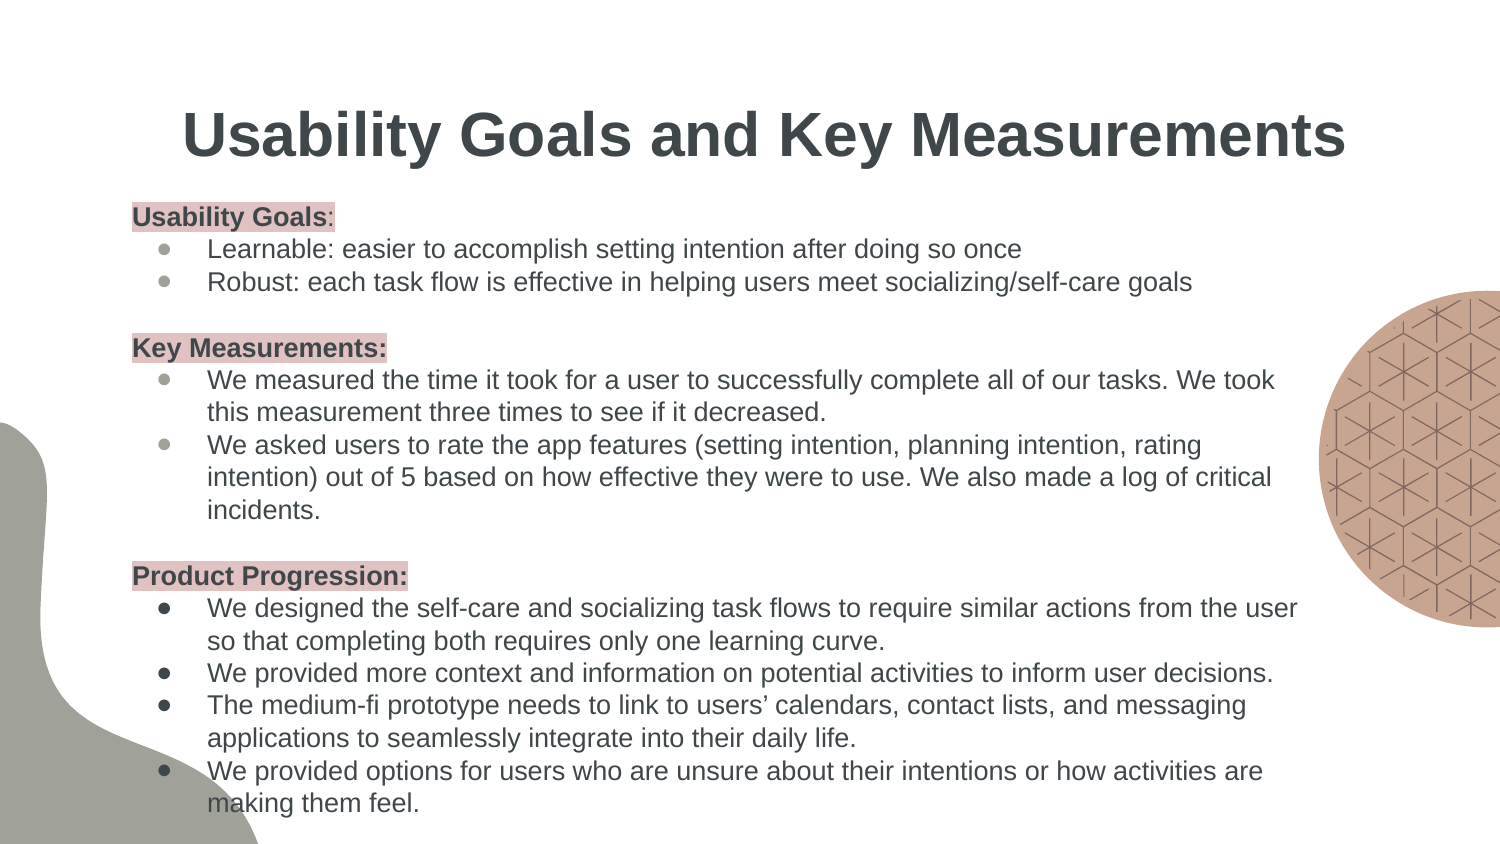

# Usability Goals and Key Measurements
Usability Goals:
Learnable: easier to accomplish setting intention after doing so once
Robust: each task flow is effective in helping users meet socializing/self-care goals
Key Measurements:
We measured the time it took for a user to successfully complete all of our tasks. We took this measurement three times to see if it decreased.
We asked users to rate the app features (setting intention, planning intention, rating intention) out of 5 based on how effective they were to use. We also made a log of critical incidents.
Product Progression:
We designed the self-care and socializing task flows to require similar actions from the user so that completing both requires only one learning curve.
We provided more context and information on potential activities to inform user decisions.
The medium-fi prototype needs to link to users’ calendars, contact lists, and messaging applications to seamlessly integrate into their daily life.
We provided options for users who are unsure about their intentions or how activities are making them feel.